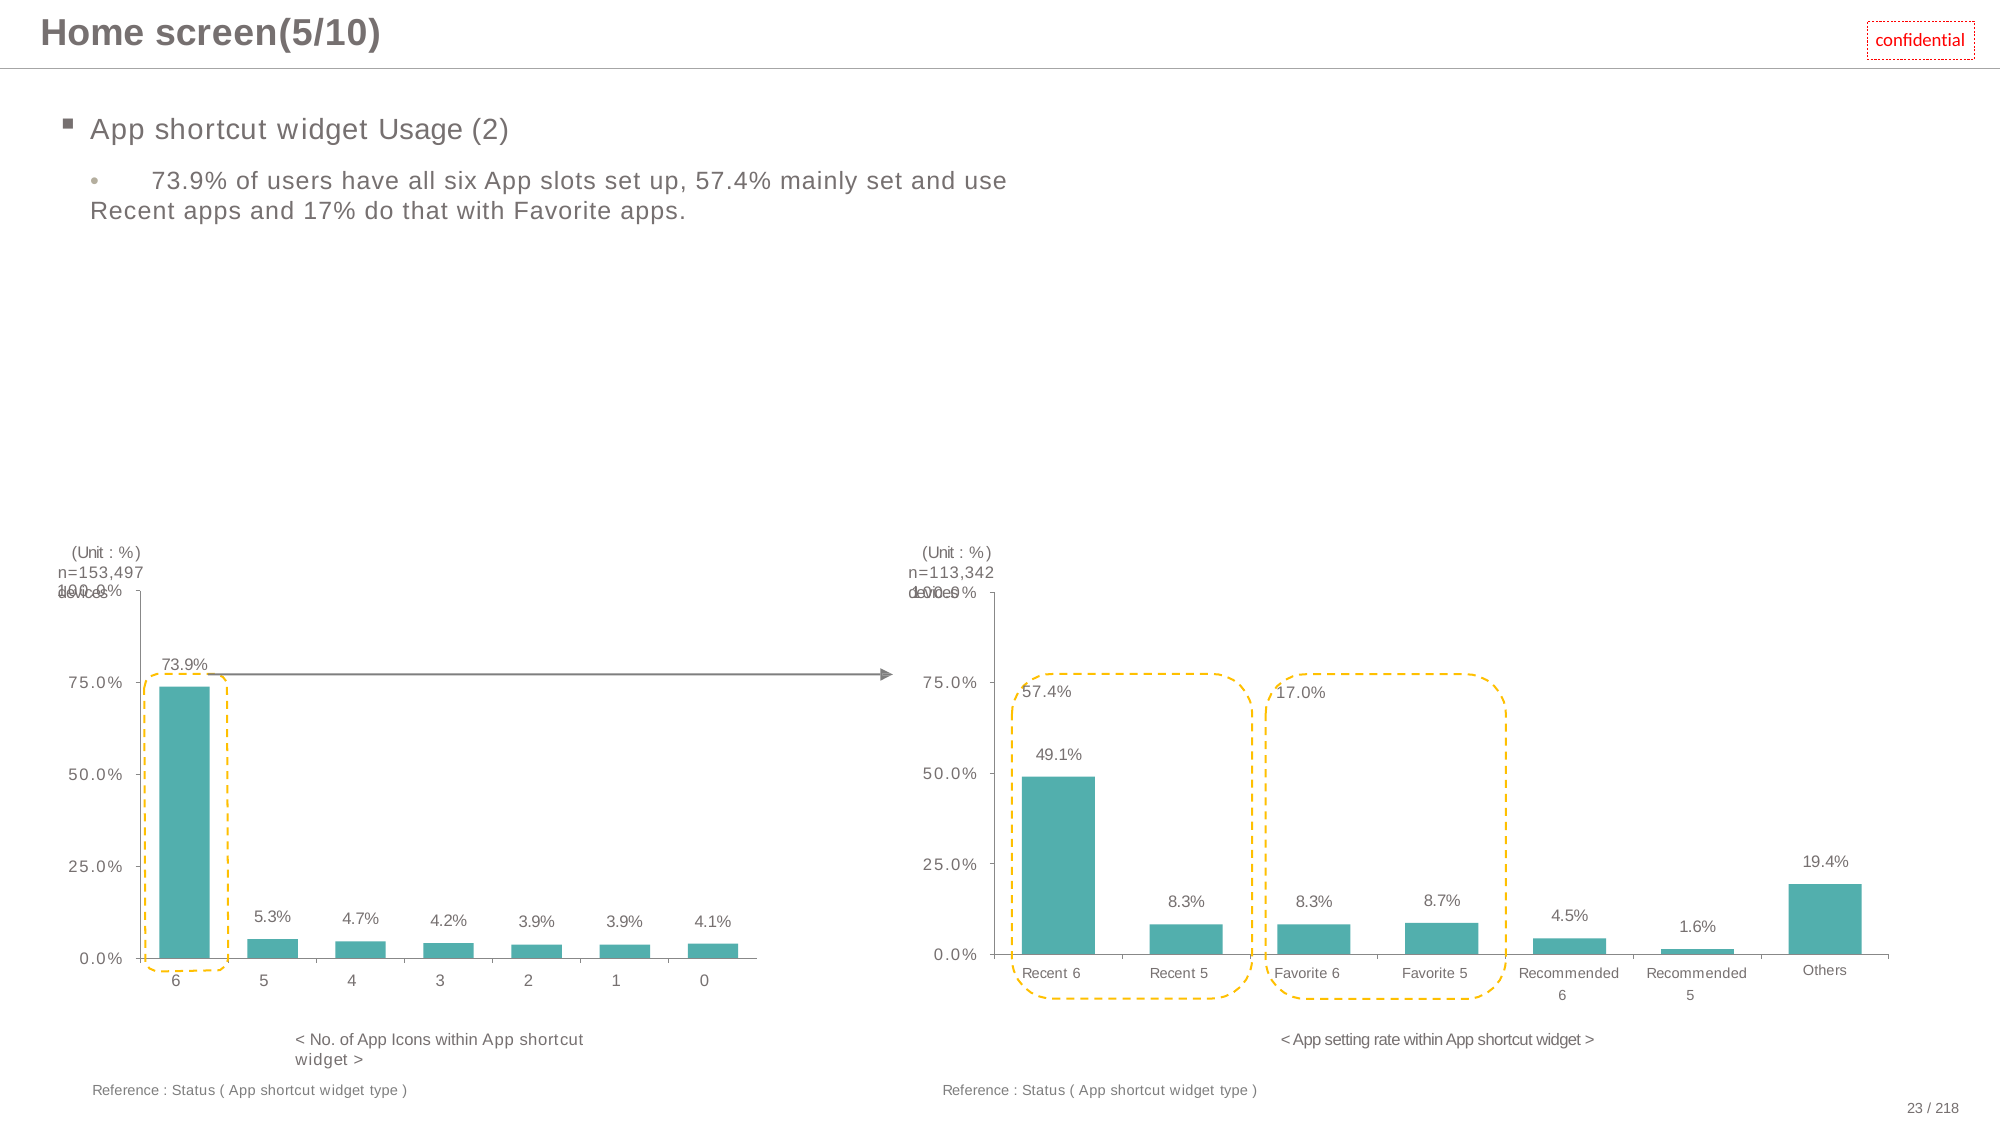

# Home screen(5/10)
confidential
App shortcut widget Usage (2)

•	73.9% of users have all six App slots set up, 57.4% mainly set and use Recent apps and 17% do that with Favorite apps.
(Unit : %) n=153,497 devices
(Unit : %) n=113,342 devices
100.0%
100.0%

73.9%

75.0%
75.0%

57.4%
17.0%

49.1%
50.0%
50.0%

19.4%
25.0%
25.0%

8.7%
8.3%
8.3%
4.5%
5.3%
4.7%
4.2%
4.1%
3.9%
3.9%
1.6%

0.0%

0.0%

Others
Recent 6
Recent 5
Favorite 6
Favorite 5
Recommended
Recommended
6
5
4
3
2
1
0
6
5
< No. of App Icons within App shortcut widget >
< App setting rate within App shortcut widget >
Reference : Status ( App shortcut widget type )
Reference : Status ( App shortcut widget type )
23 / 218